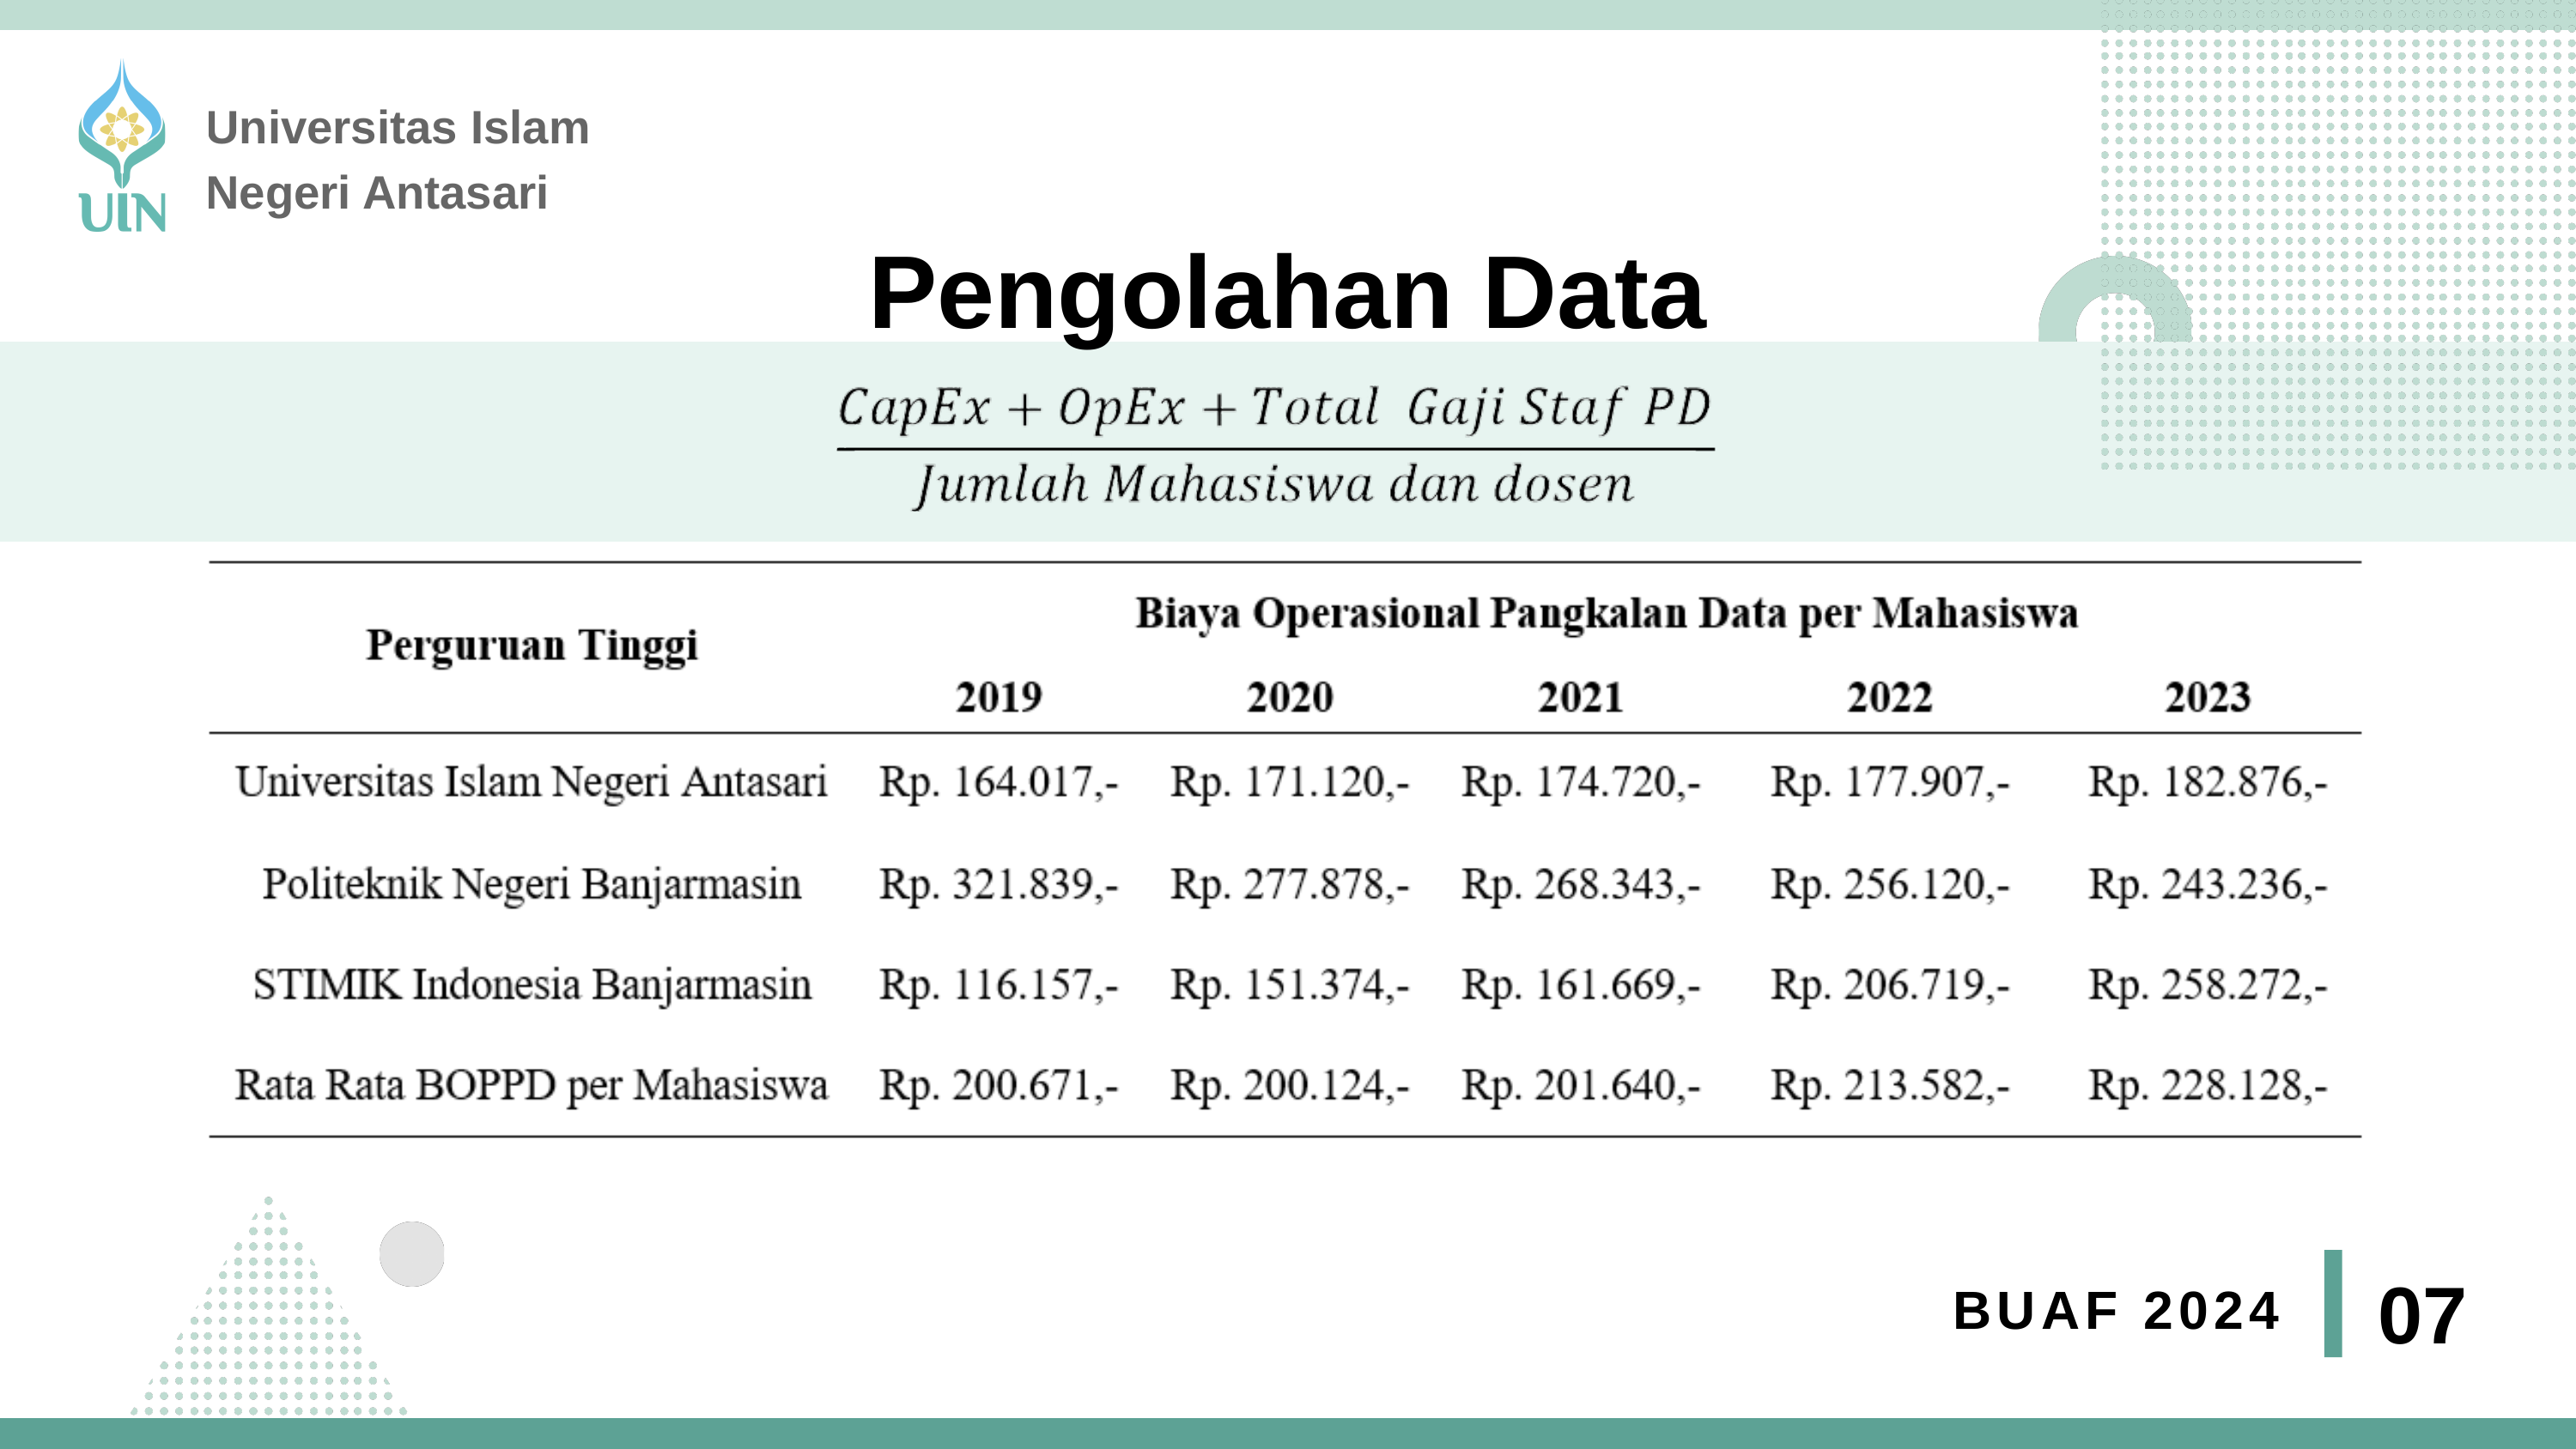

Universitas Islam Negeri Antasari
Pengolahan Data

07
BUAF 2024